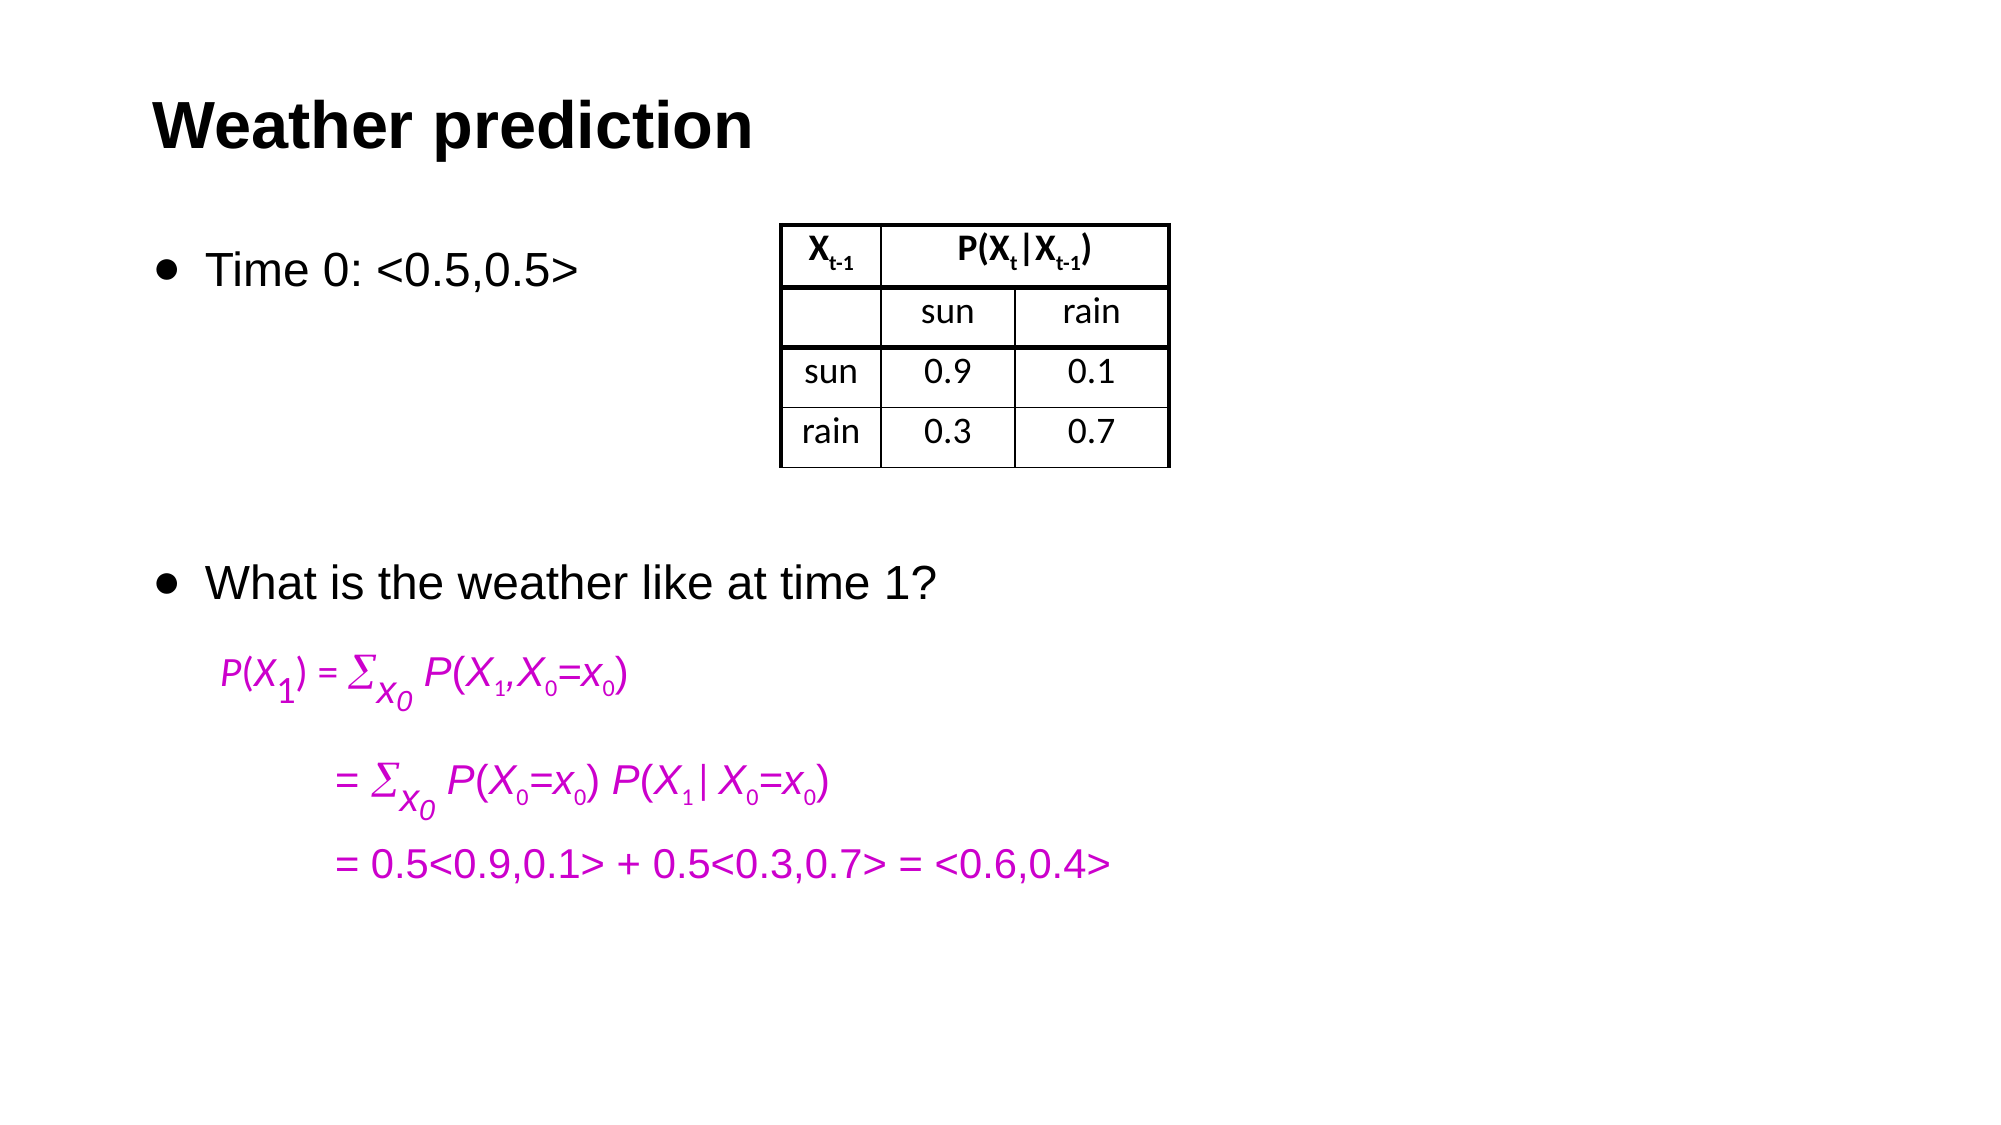

# Weather prediction
| Xt-1 | P(Xt|Xt-1) |  |
| --- | --- | --- |
|  | sun | rain |
| sun | 0.9 | 0.1 |
| rain | 0.3 | 0.7 |
Time 0: <0.5,0.5>

What is the weather like at time 1?
P(X1) = ∑x0 P(X1,X0=x0)
          = ∑x0 P(X0=x0) P(X1| X0=x0)
          = 0.5<0.9,0.1> + 0.5<0.3,0.7> = <0.6,0.4>